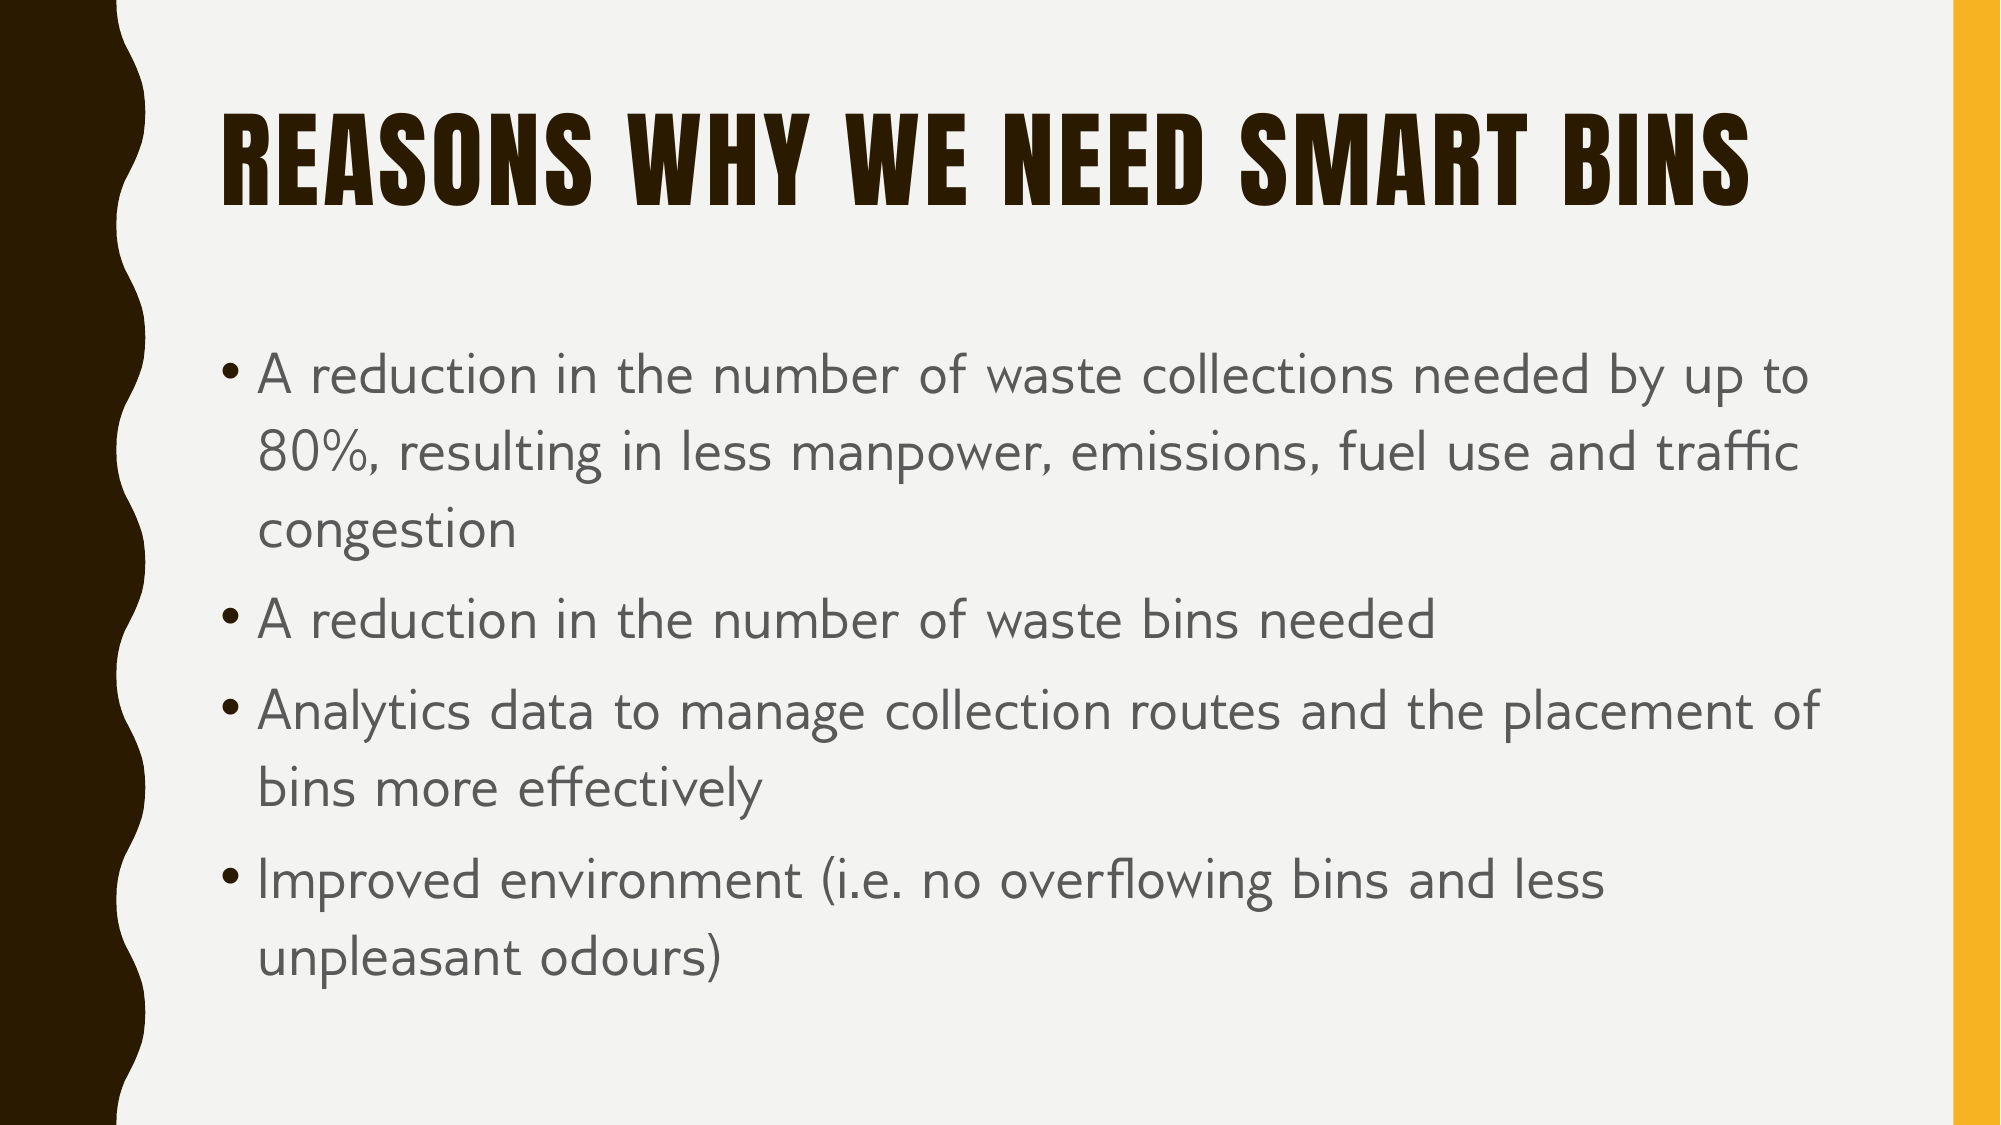

# Reasons why we need smart bins
A reduction in the number of waste collections needed by up to 80%, resulting in less manpower, emissions, fuel use and traffic congestion
A reduction in the number of waste bins needed
Analytics data to manage collection routes and the placement of bins more effectively
Improved environment (i.e. no overflowing bins and less unpleasant odours)